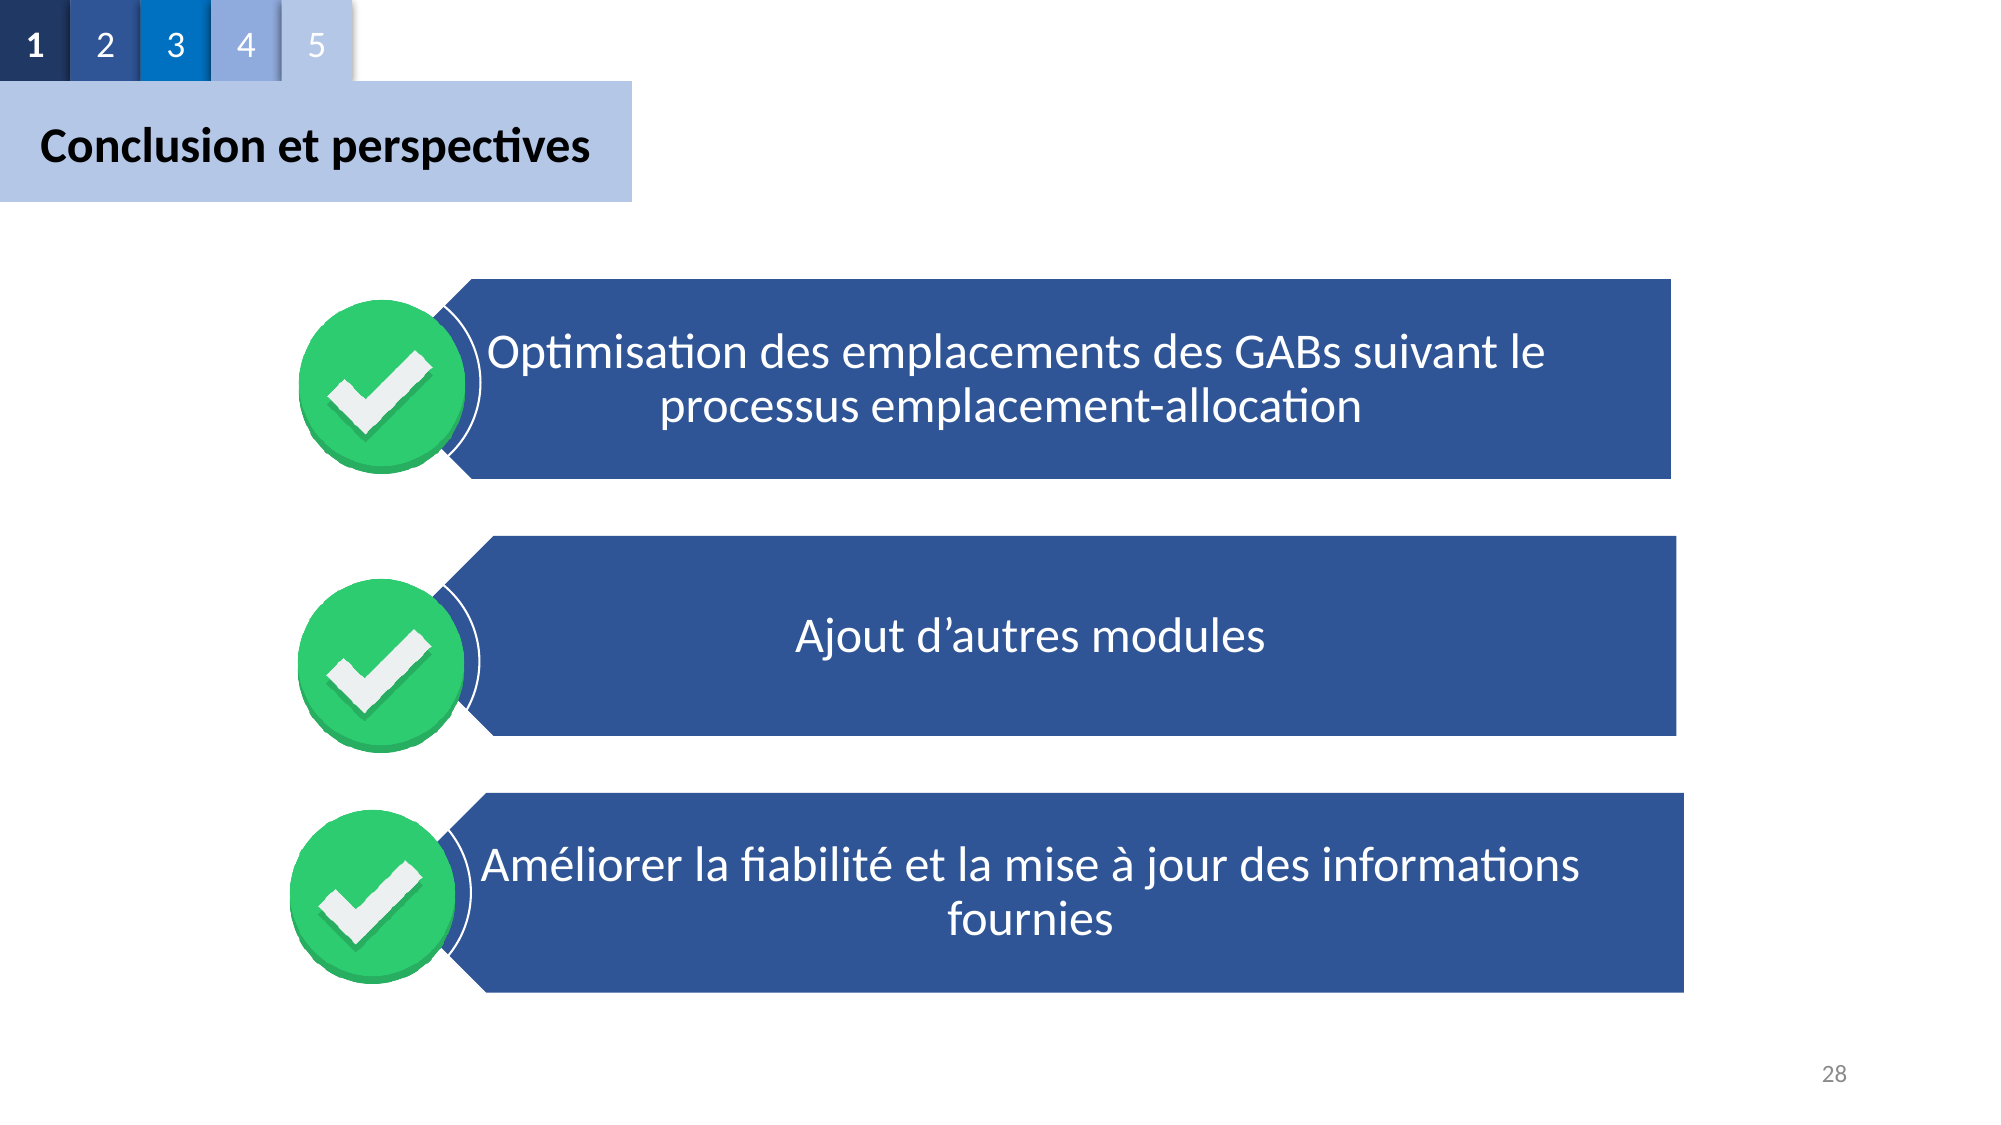

1
2
3
4
5
Conclusion et perspectives
Optimisation des emplacements des GABs suivant le processus emplacement-allocation
Ajout d’autres modules
Améliorer la fiabilité et la mise à jour des informations fournies
28